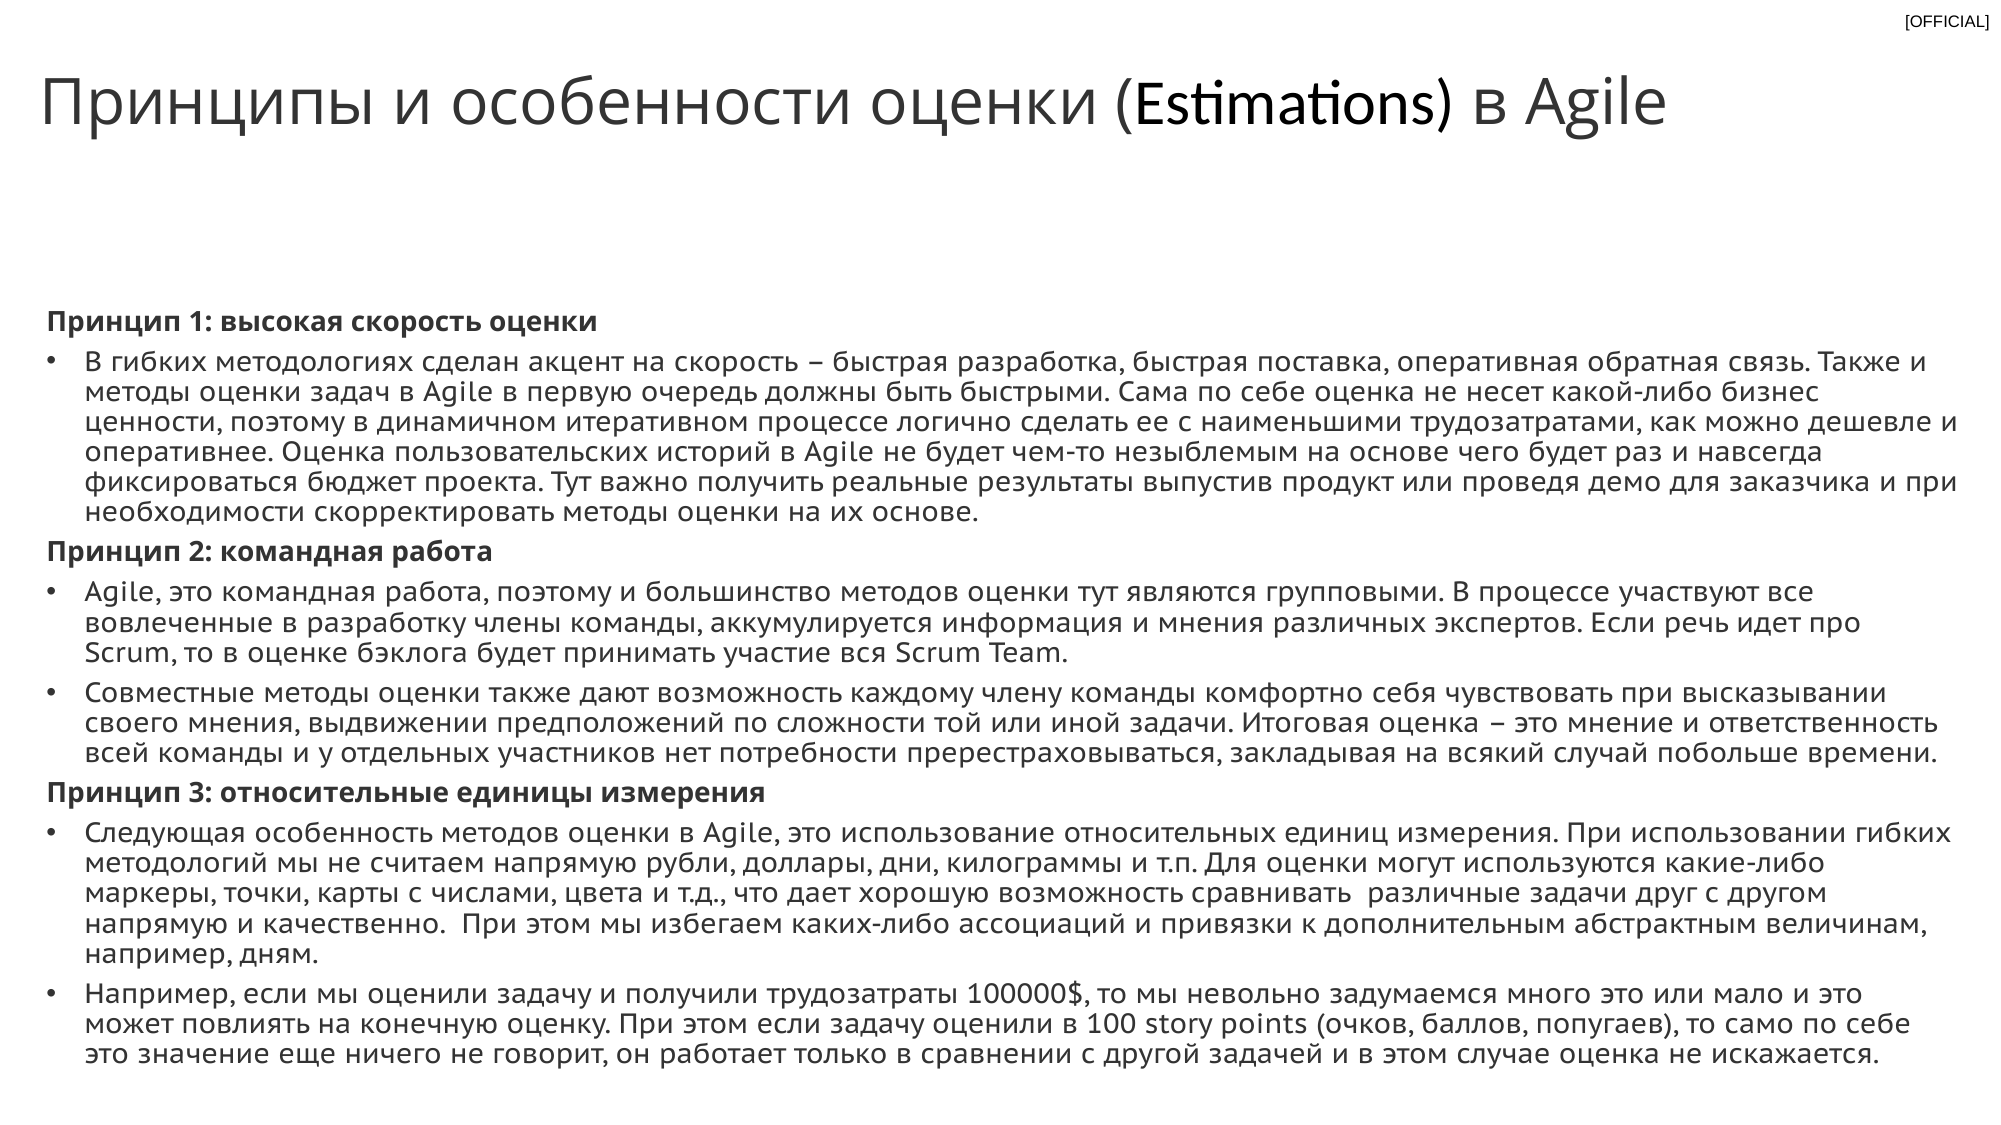

# Принципы и особенности оценки (Estimations) в Agile
Принцип 1: высокая скорость оценки
В гибких методологиях сделан акцент на скорость – быстрая разработка, быстрая поставка, оперативная обратная связь. Также и методы оценки задач в Agile в первую очередь должны быть быстрыми. Сама по себе оценка не несет какой-либо бизнес ценности, поэтому в динамичном итеративном процессе логично сделать ее с наименьшими трудозатратами, как можно дешевле и оперативнее. Оценка пользовательских историй в Agile не будет чем-то незыблемым на основе чего будет раз и навсегда фиксироваться бюджет проекта. Тут важно получить реальные результаты выпустив продукт или проведя демо для заказчика и при необходимости скорректировать методы оценки на их основе.
Принцип 2: командная работа
Agile, это командная работа, поэтому и большинство методов оценки тут являются групповыми. В процессе участвуют все вовлеченные в разработку члены команды, аккумулируется информация и мнения различных экспертов. Если речь идет про Scrum, то в оценке бэклога будет принимать участие вся Scrum Team.
Совместные методы оценки также дают возможность каждому члену команды комфортно себя чувствовать при высказывании своего мнения, выдвижении предположений по сложности той или иной задачи. Итоговая оценка – это мнение и ответственность всей команды и у отдельных участников нет потребности пререстраховываться, закладывая на всякий случай побольше времени.
Принцип 3: относительные единицы измерения
Следующая особенность методов оценки в Agile, это использование относительных единиц измерения. При использовании гибких методологий мы не считаем напрямую рубли, доллары, дни, килограммы и т.п. Для оценки могут используются какие-либо маркеры, точки, карты с числами, цвета и т.д., что дает хорошую возможность сравнивать  различные задачи друг с другом напрямую и качественно.  При этом мы избегаем каких-либо ассоциаций и привязки к дополнительным абстрактным величинам, например, дням.
Например, если мы оценили задачу и получили трудозатраты 100000$, то мы невольно задумаемся много это или мало и это может повлиять на конечную оценку. При этом если задачу оценили в 100 story points (очков, баллов, попугаев), то само по себе это значение еще ничего не говорит, он работает только в сравнении с другой задачей и в этом случае оценка не искажается.